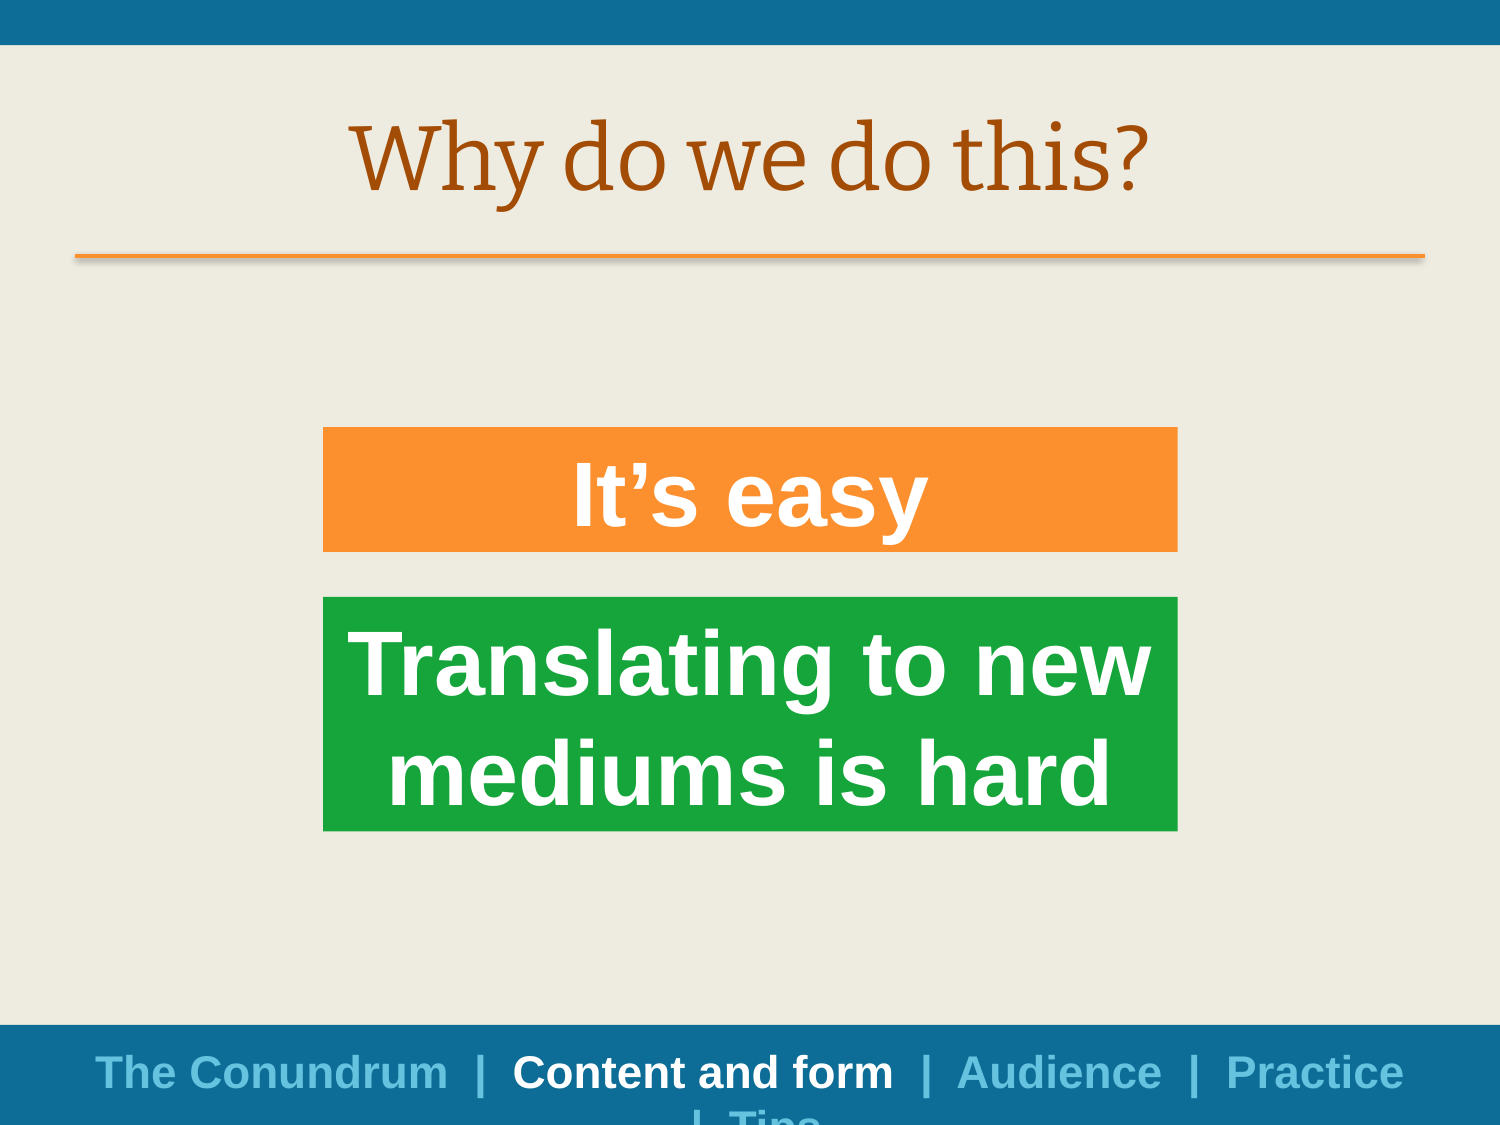

# Why do we do this?
It’s easy
Translating to new mediums is hard
The Conundrum  |  Content and form  |  Audience  |  Practice  |  Tips